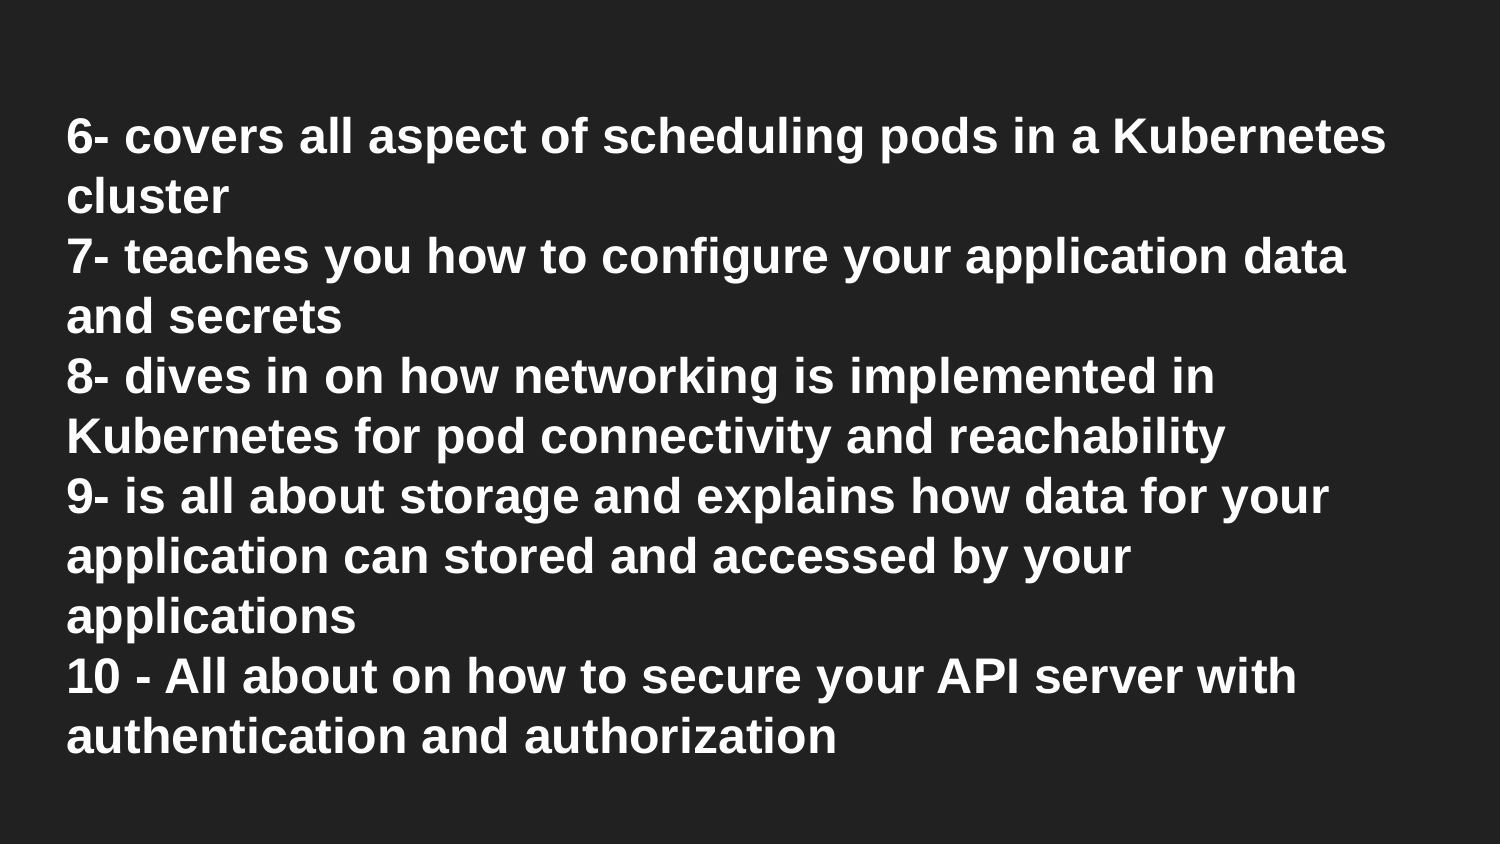

# 6- covers all aspect of scheduling pods in a Kubernetes cluster
7- teaches you how to configure your application data and secrets
8- dives in on how networking is implemented in Kubernetes for pod connectivity and reachability
9- is all about storage and explains how data for your application can stored and accessed by your applications
10 - All about on how to secure your API server with authentication and authorization